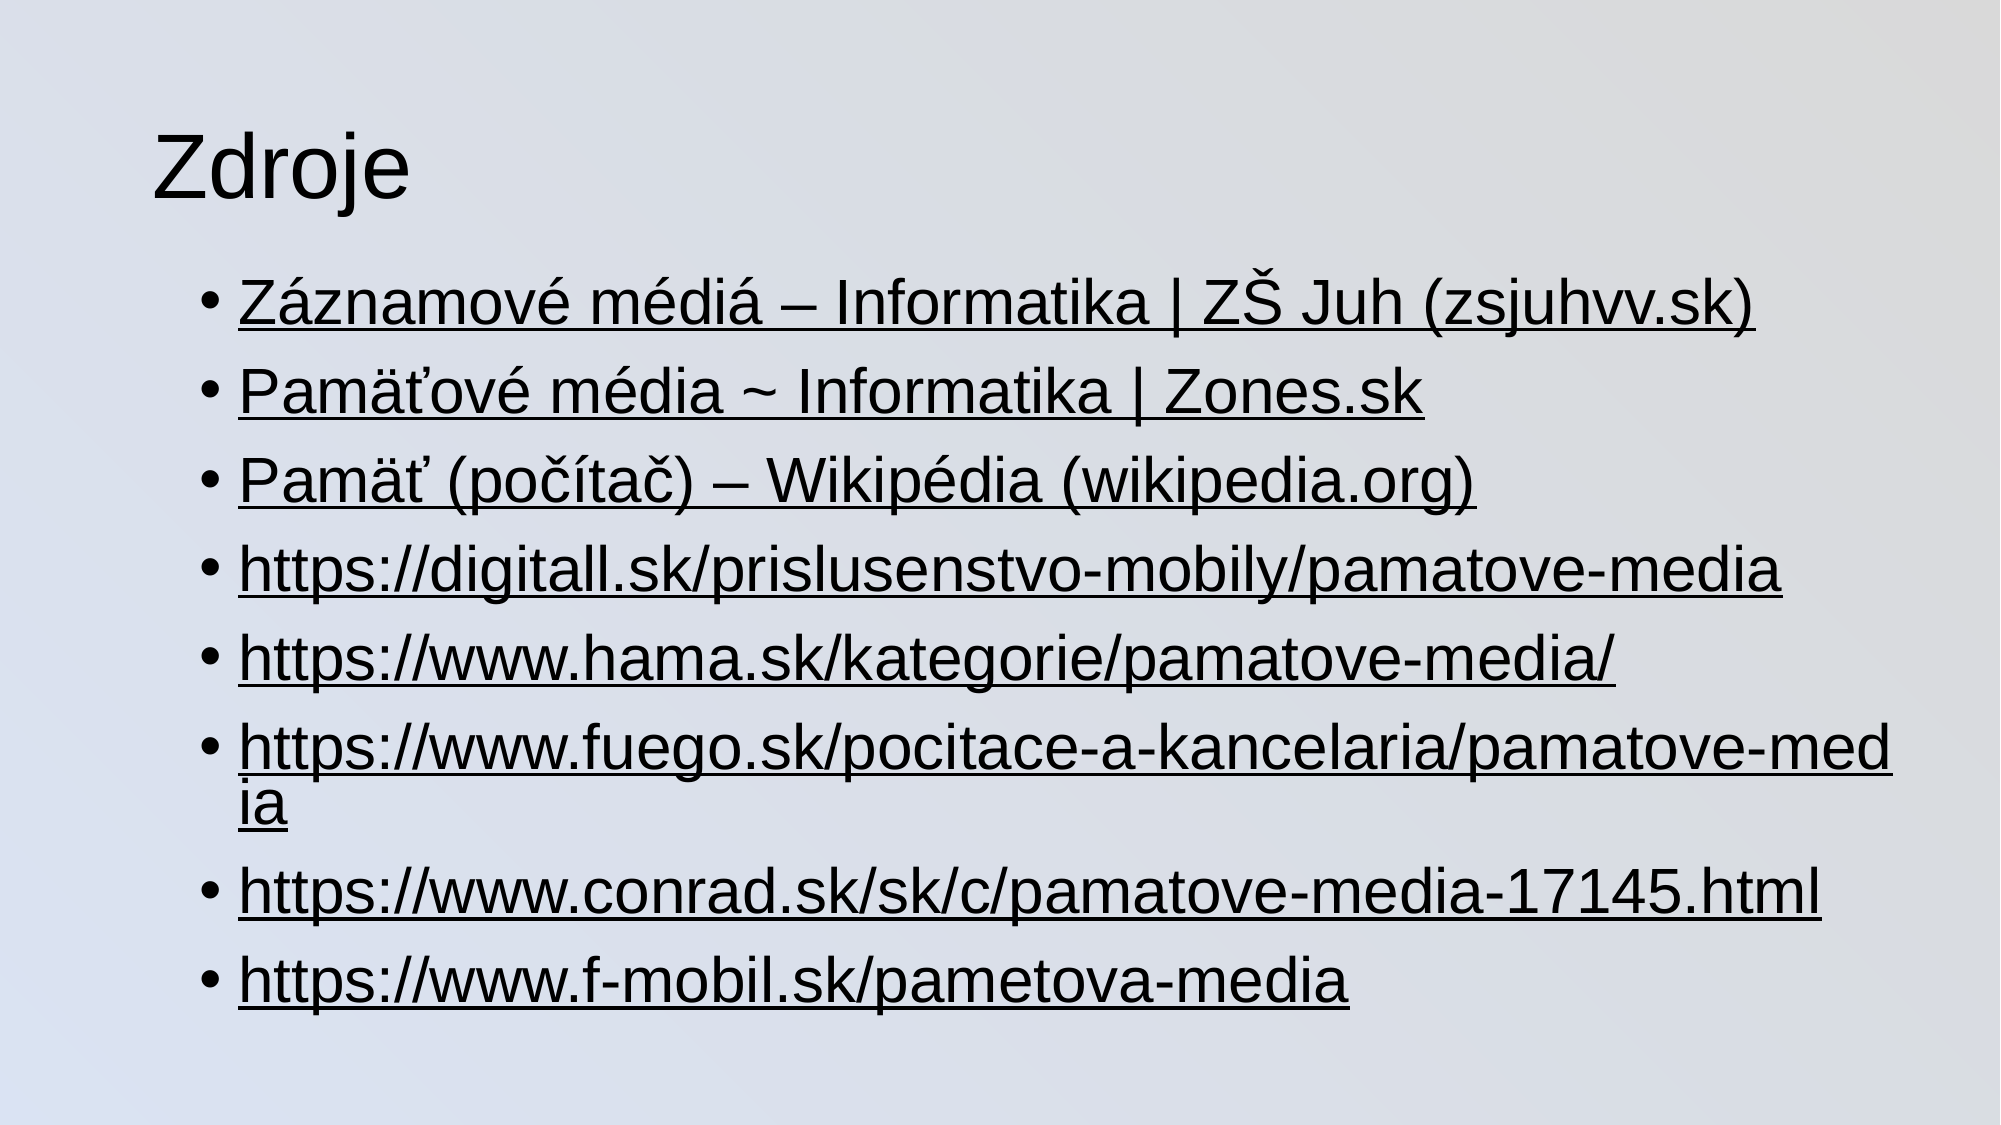

# Zdroje
Záznamové médiá – Informatika | ZŠ Juh (zsjuhvv.sk)
Pamäťové média ~ Informatika | Zones.sk
Pamäť (počítač) – Wikipédia (wikipedia.org)
https://digitall.sk/prislusenstvo-mobily/pamatove-media
https://www.hama.sk/kategorie/pamatove-media/
https://www.fuego.sk/pocitace-a-kancelaria/pamatove-media
https://www.conrad.sk/sk/c/pamatove-media-17145.html
https://www.f-mobil.sk/pametova-media